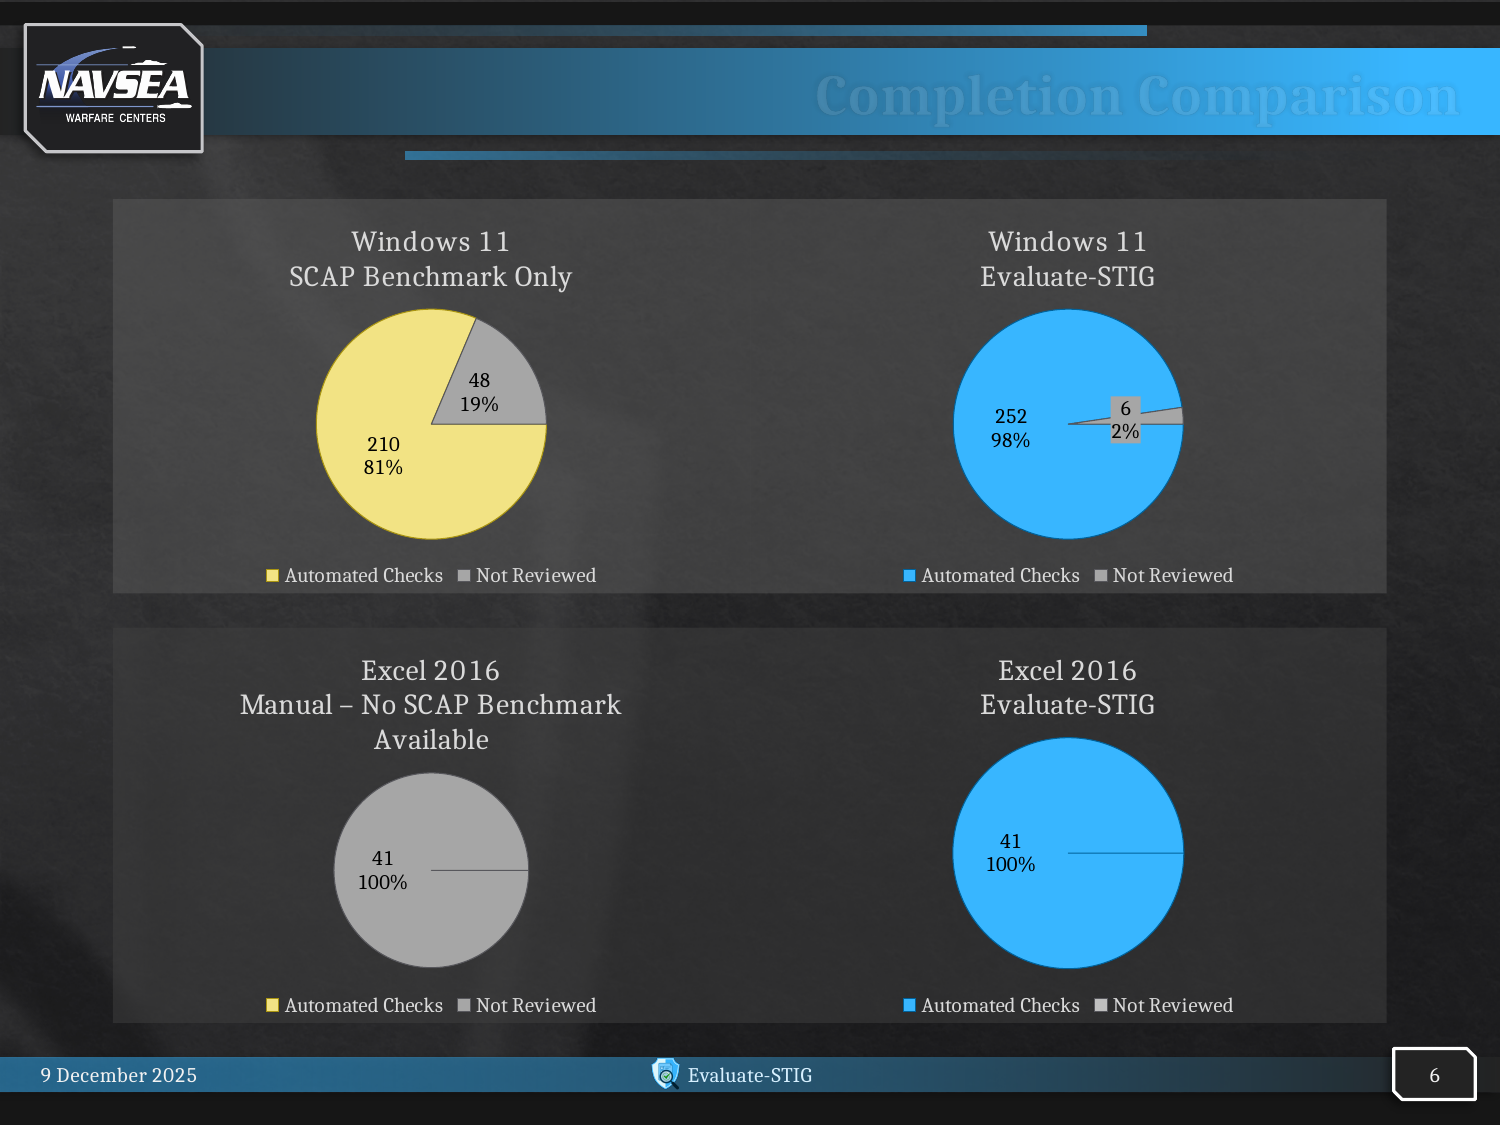

# Completion Comparison

### Chart: Windows 11 SCAP Benchmark Only

| Category | Benchmark Only |
|---|---|
| Automated Checks | 210.0 |
| Not Reviewed | 48.0 |

### Chart: Windows 11 Evaluate-STIG

| Category | Evaluate-STIG |
|---|---|
| Automated Checks | 252.0 |
| Not Reviewed | 6.0 |

### Chart: Excel 2016 Manual – No SCAP Benchmark Available

| Category | Benchmark Only |
|---|---|
| Automated Checks | 0.0 |
| Not Reviewed | 41.0 |

### Chart: Excel 2016 Evaluate-STIG

| Category | Evaluate-STIG |
|---|---|
| Automated Checks | 41.0 |
| Not Reviewed | 0.0 |
6
9 December 2025